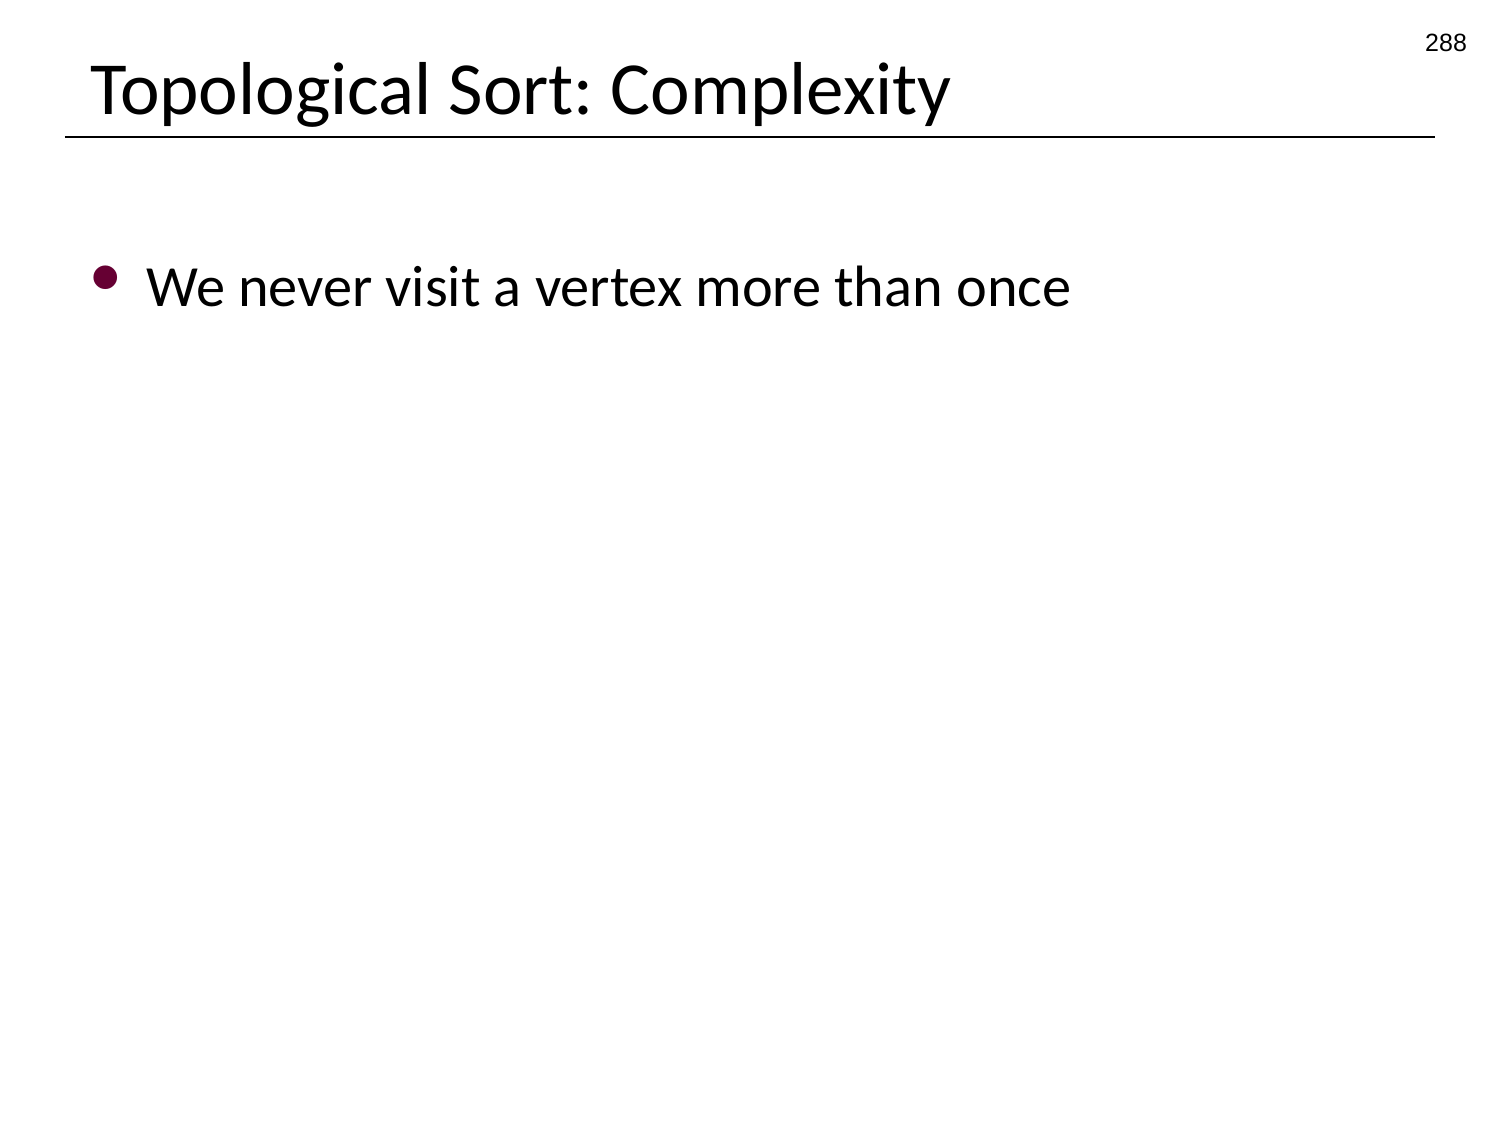

288
# Topological Sort: Complexity

We never visit a vertex more than once